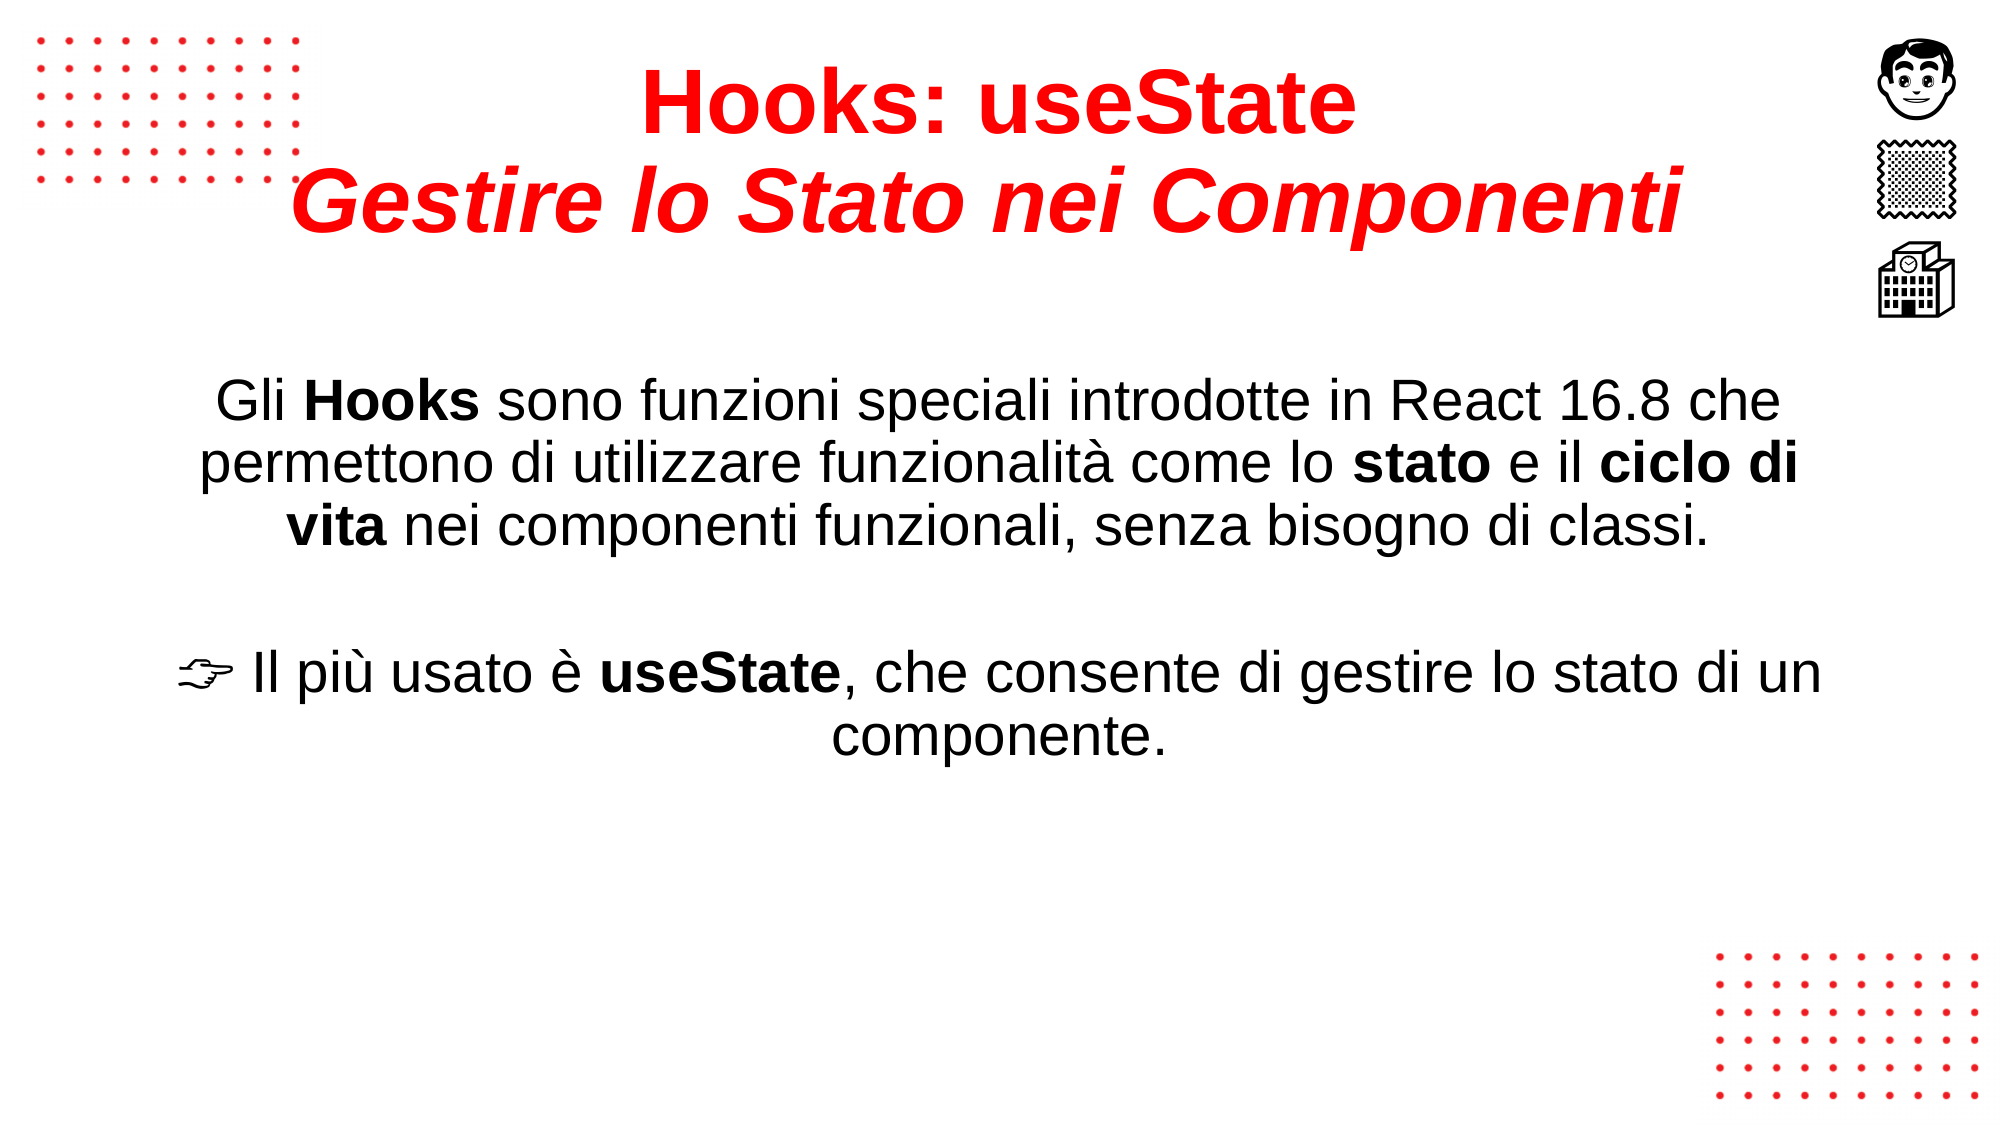

👨🏼‍🏫
# Hooks: useState Gestire lo Stato nei Componenti
Gli Hooks sono funzioni speciali introdotte in React 16.8 che permettono di utilizzare funzionalità come lo stato e il ciclo di vita nei componenti funzionali, senza bisogno di classi.
👉 Il più usato è useState, che consente di gestire lo stato di un componente.